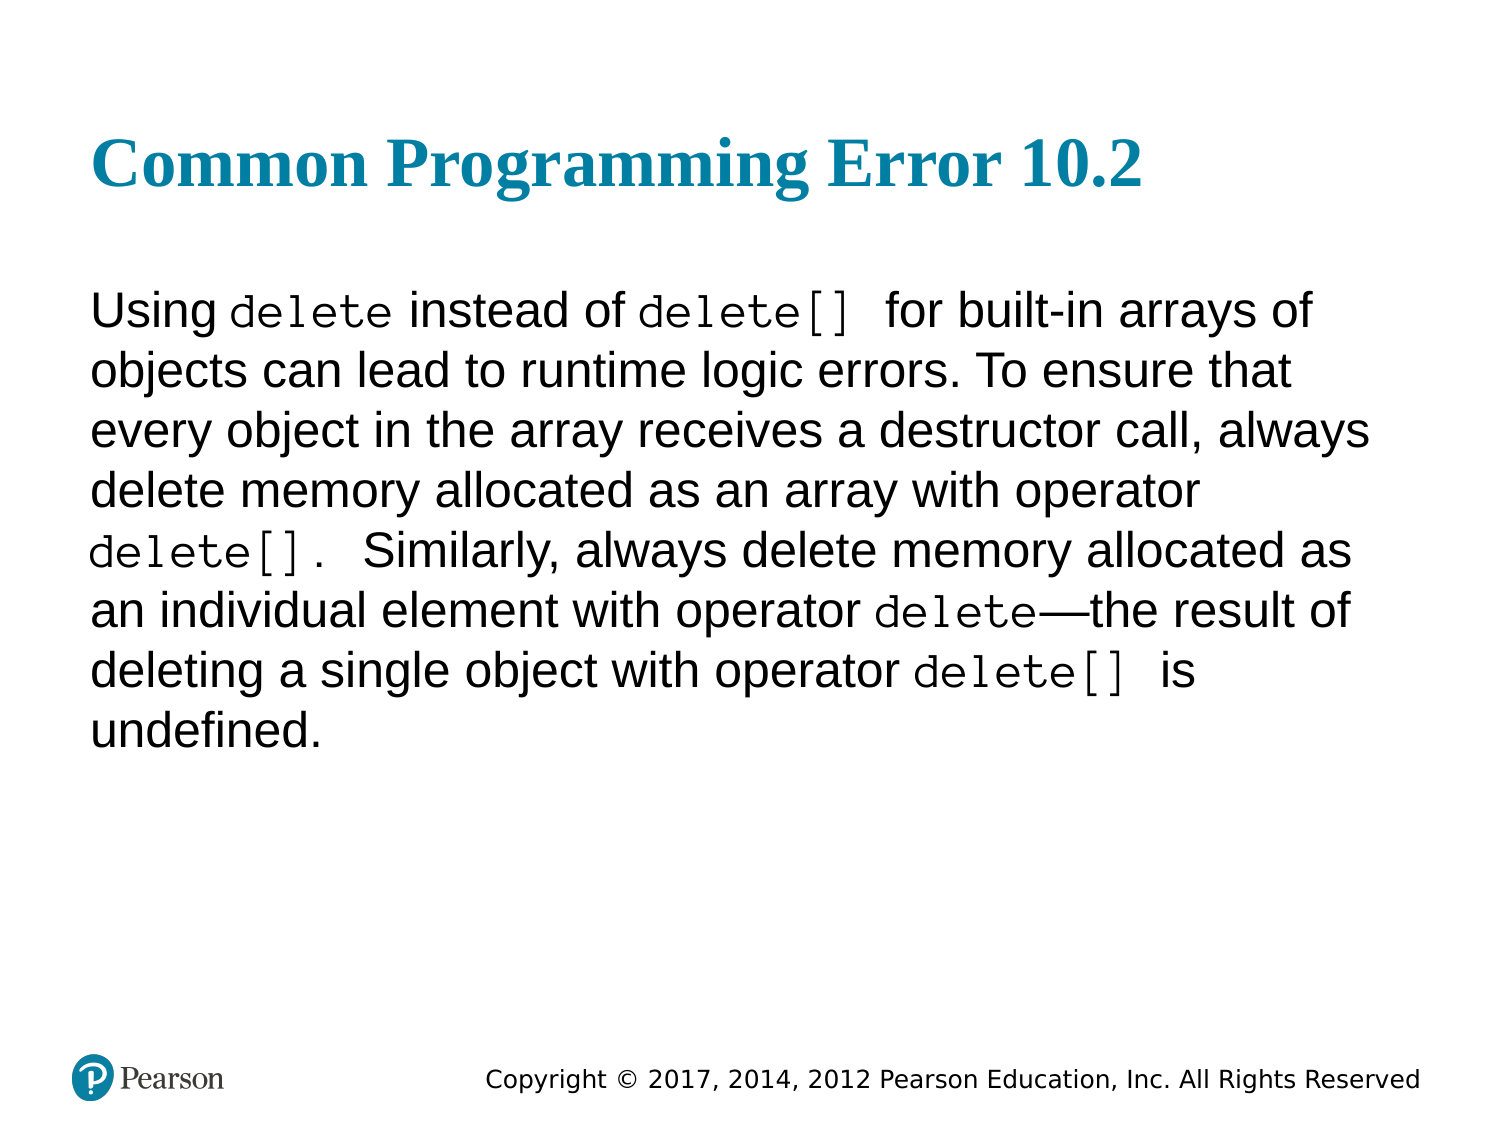

# Common Programming Error 10.2
Using delete instead of delete[] for built-in arrays of objects can lead to runtime logic errors. To ensure that every object in the array receives a destructor call, always delete memory allocated as an array with operator delete[]. Similarly, always delete memory allocated as an individual element with operator delete—the result of deleting a single object with operator delete[] is undefined.